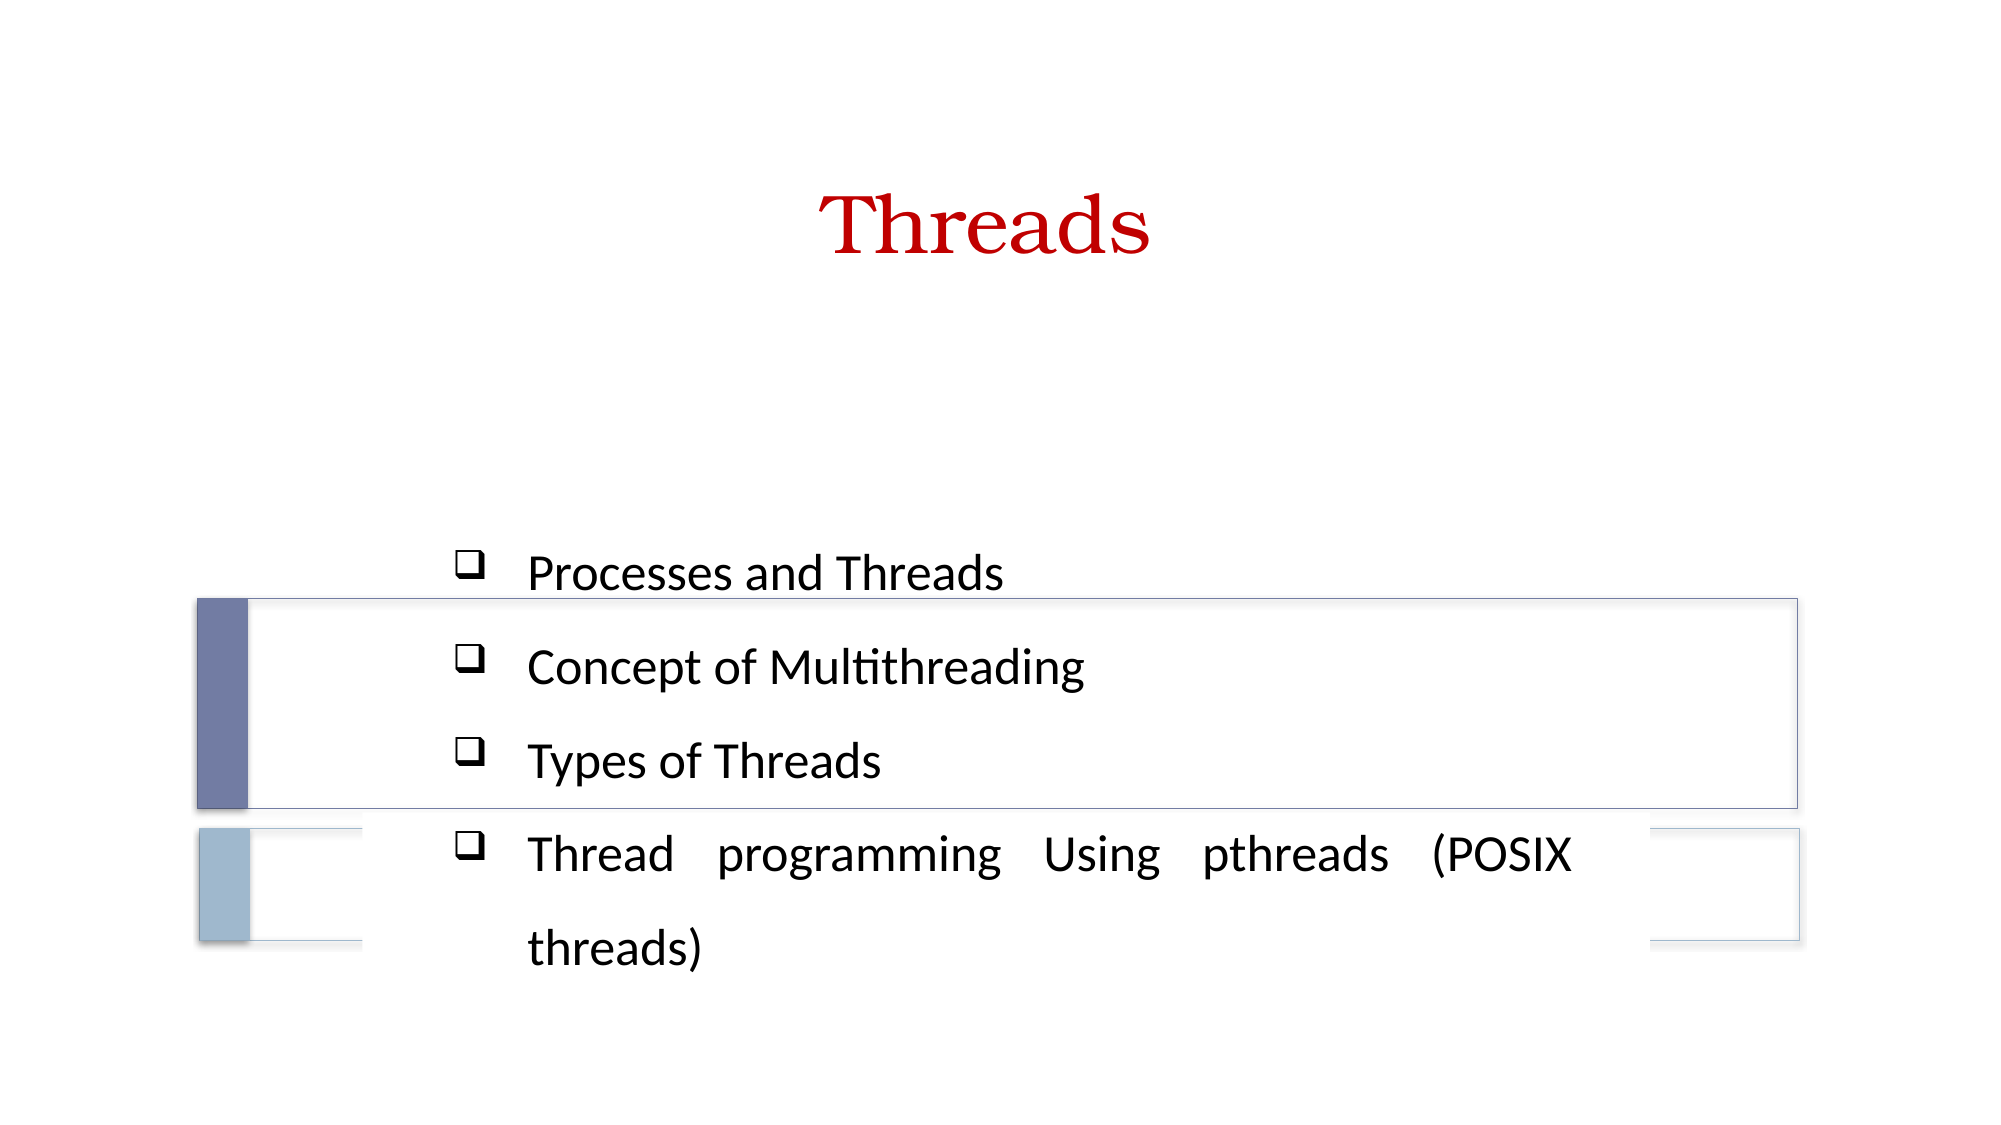

# Threads
Processes and Threads
Concept of Multithreading
Types of Threads
Thread programming Using pthreads (POSIX threads)